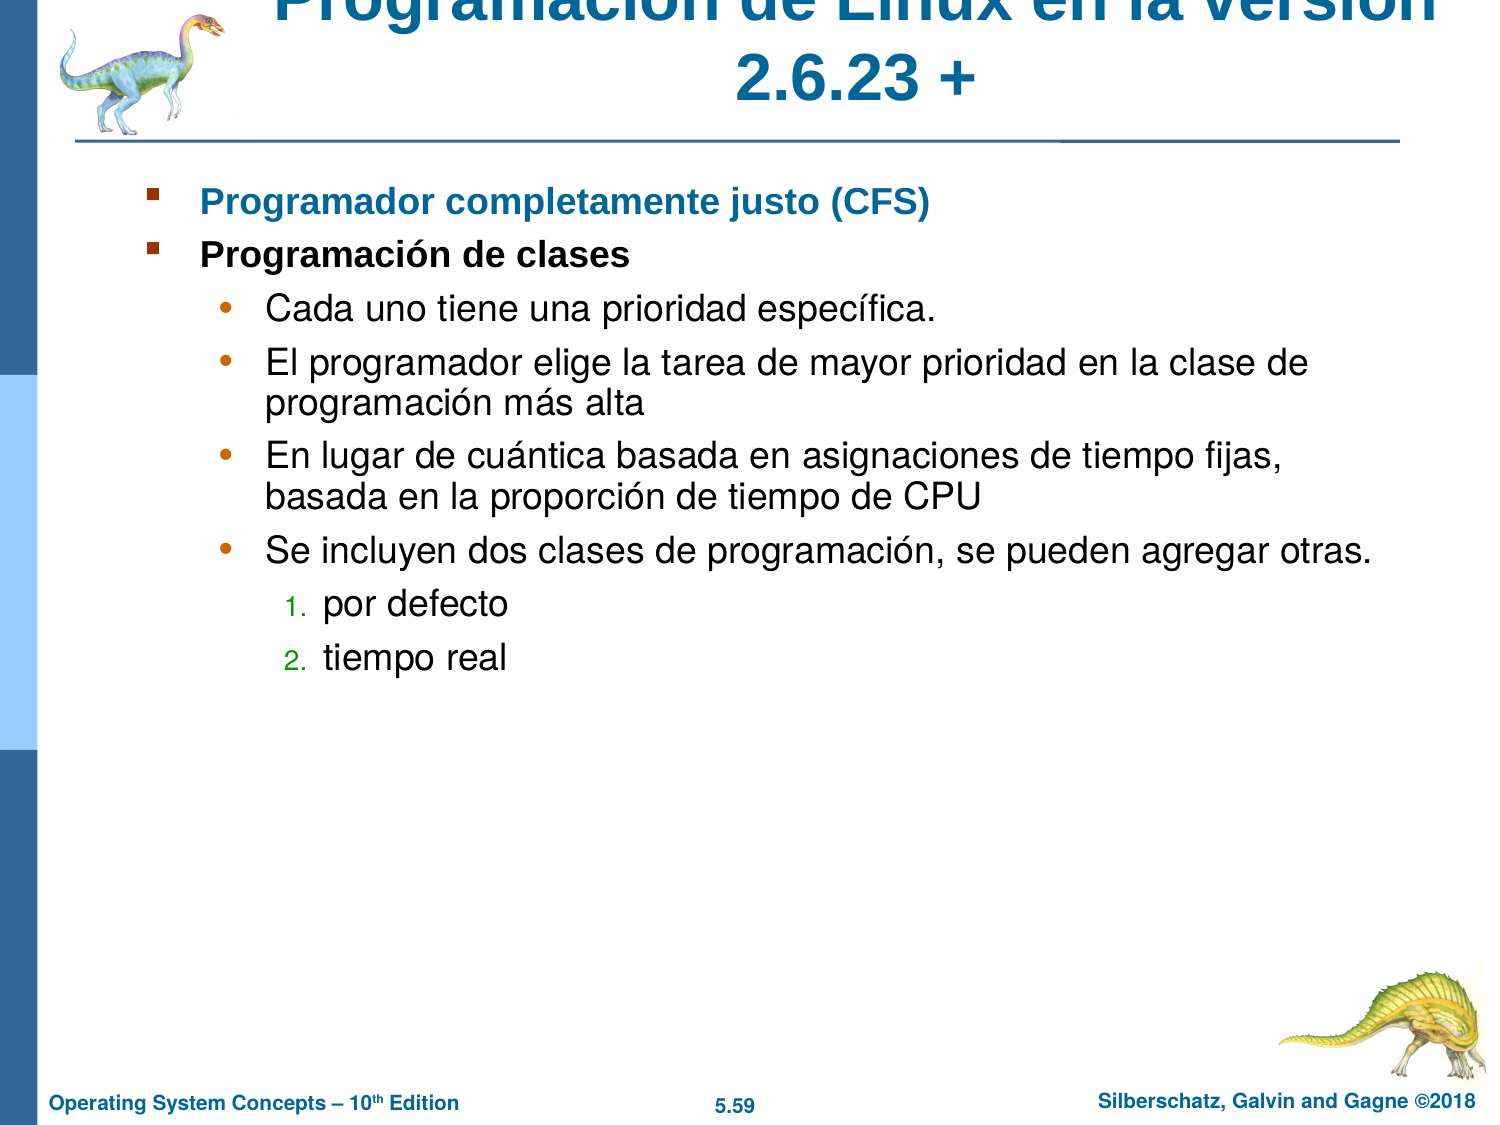

# Programación de Linux en la versión 2.6.23 +
Programador completamente justo (CFS)
Programación de clases
Cada uno tiene una prioridad específica.
El programador elige la tarea de mayor prioridad en la clase de programación más alta
En lugar de cuántica basada en asignaciones de tiempo fijas, basada en la proporción de tiempo de CPU
Se incluyen dos clases de programación, se pueden agregar otras.
por defecto
tiempo real